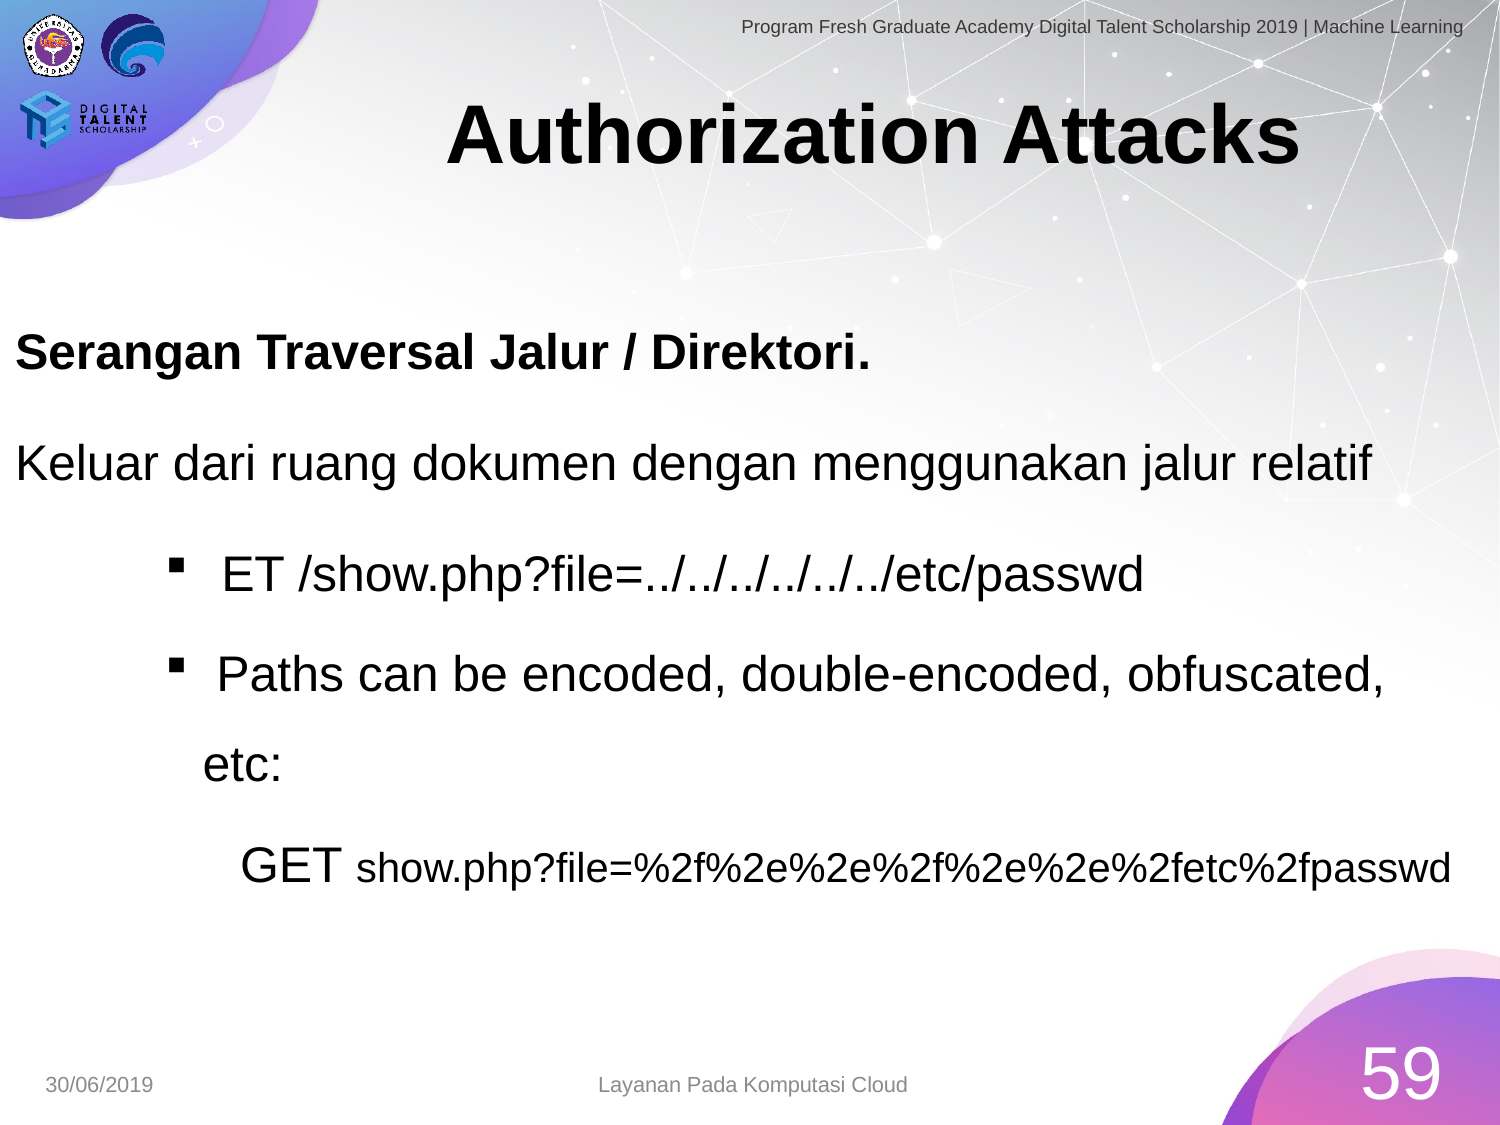

# Authorization Attacks
Serangan Traversal Jalur / Direktori.
Keluar dari ruang dokumen dengan menggunakan jalur relatif
ET /show.php?file=../../../../../../etc/passwd
 Paths can be encoded, double-encoded, obfuscated,       etc:
GET show.php?file=%2f%2e%2e%2f%2e%2e%2fetc%2fpasswd

59
Layanan Pada Komputasi Cloud
30/06/2019